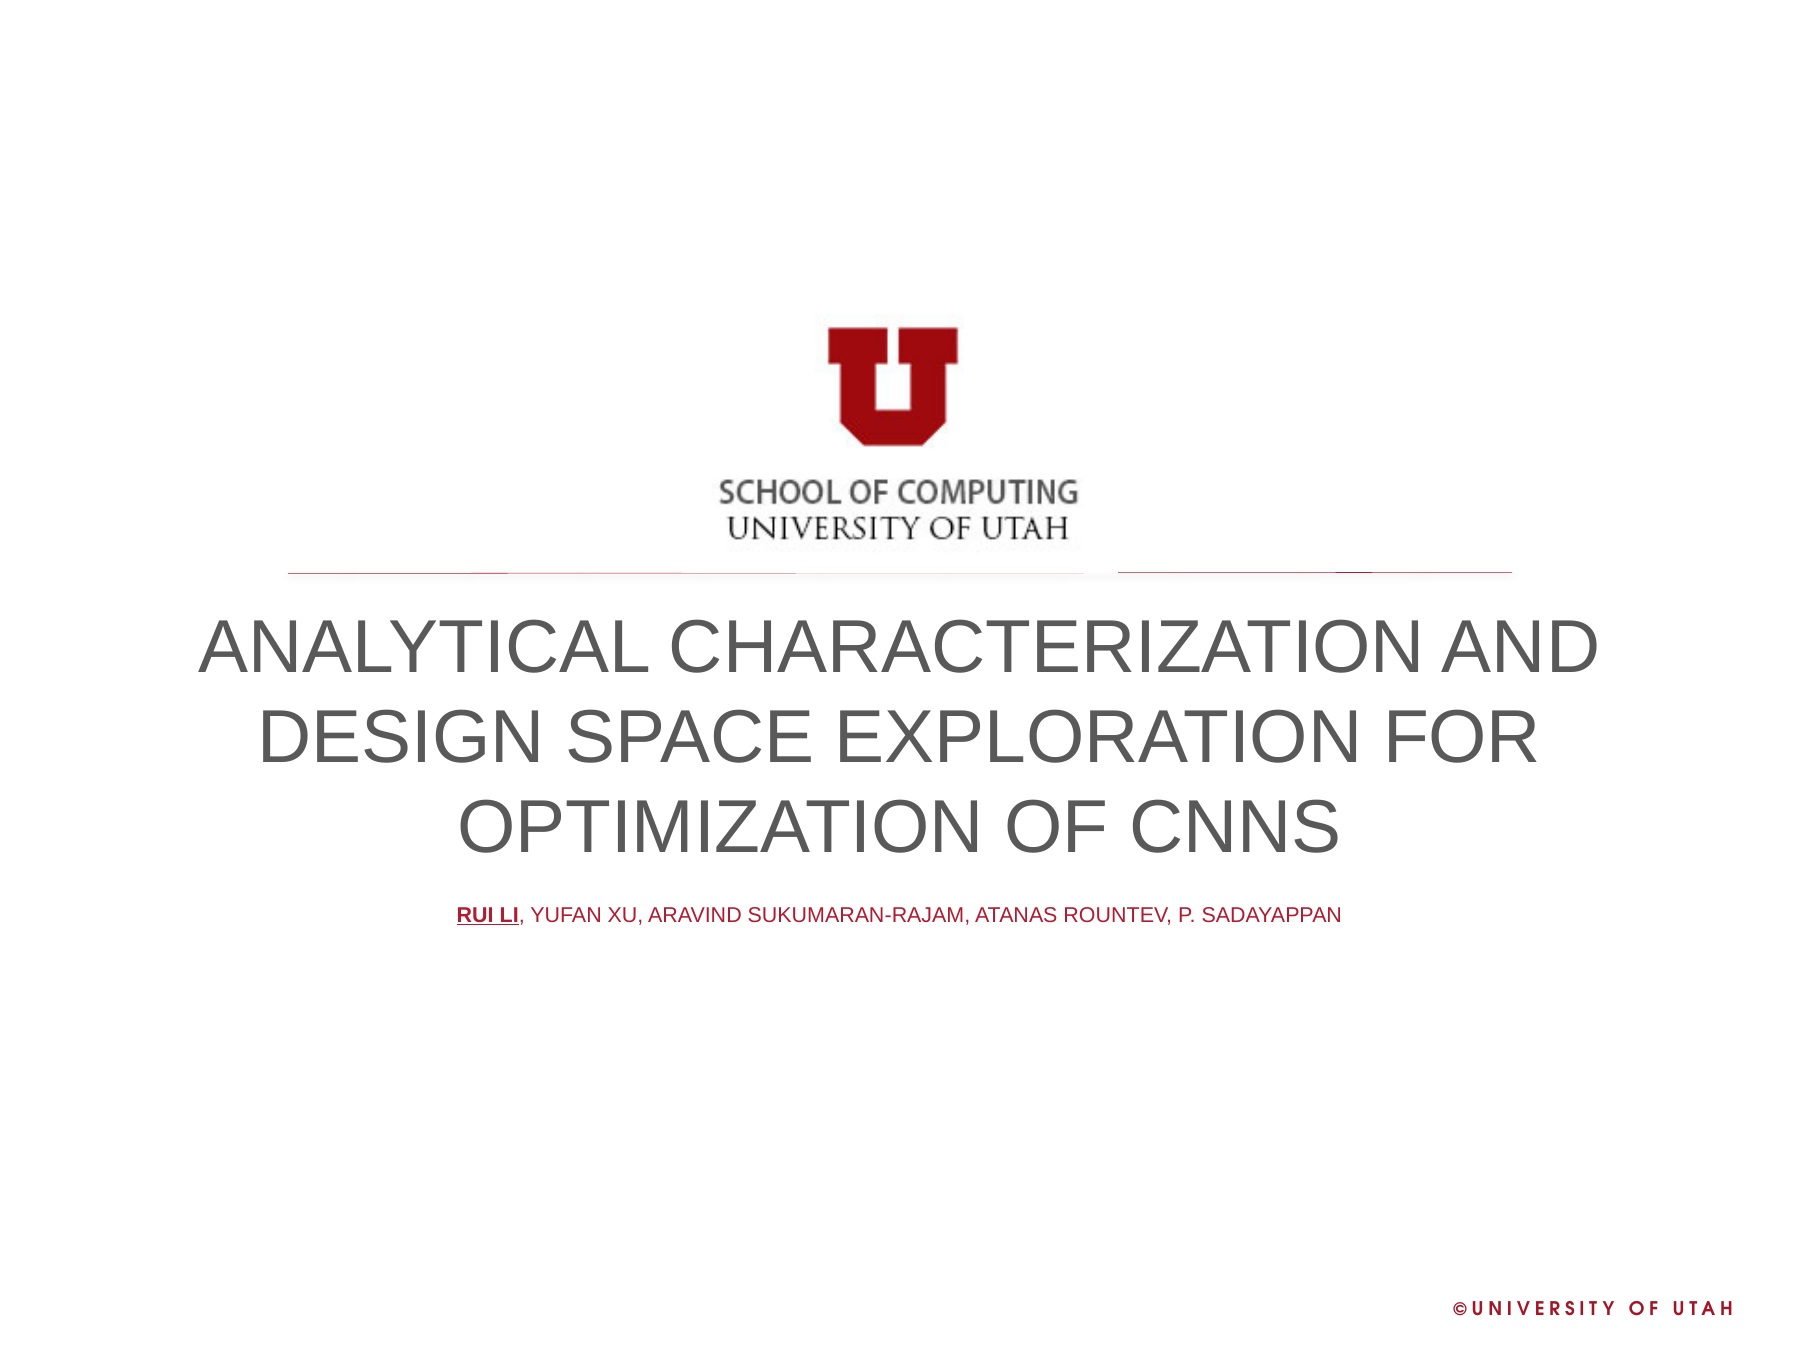

# Analytical Characterization and Design Space Exploration for Optimization of CNNs
Rui Li, Yufan Xu, Aravind Sukumaran-Rajam, Atanas Rountev, P. Sadayappan